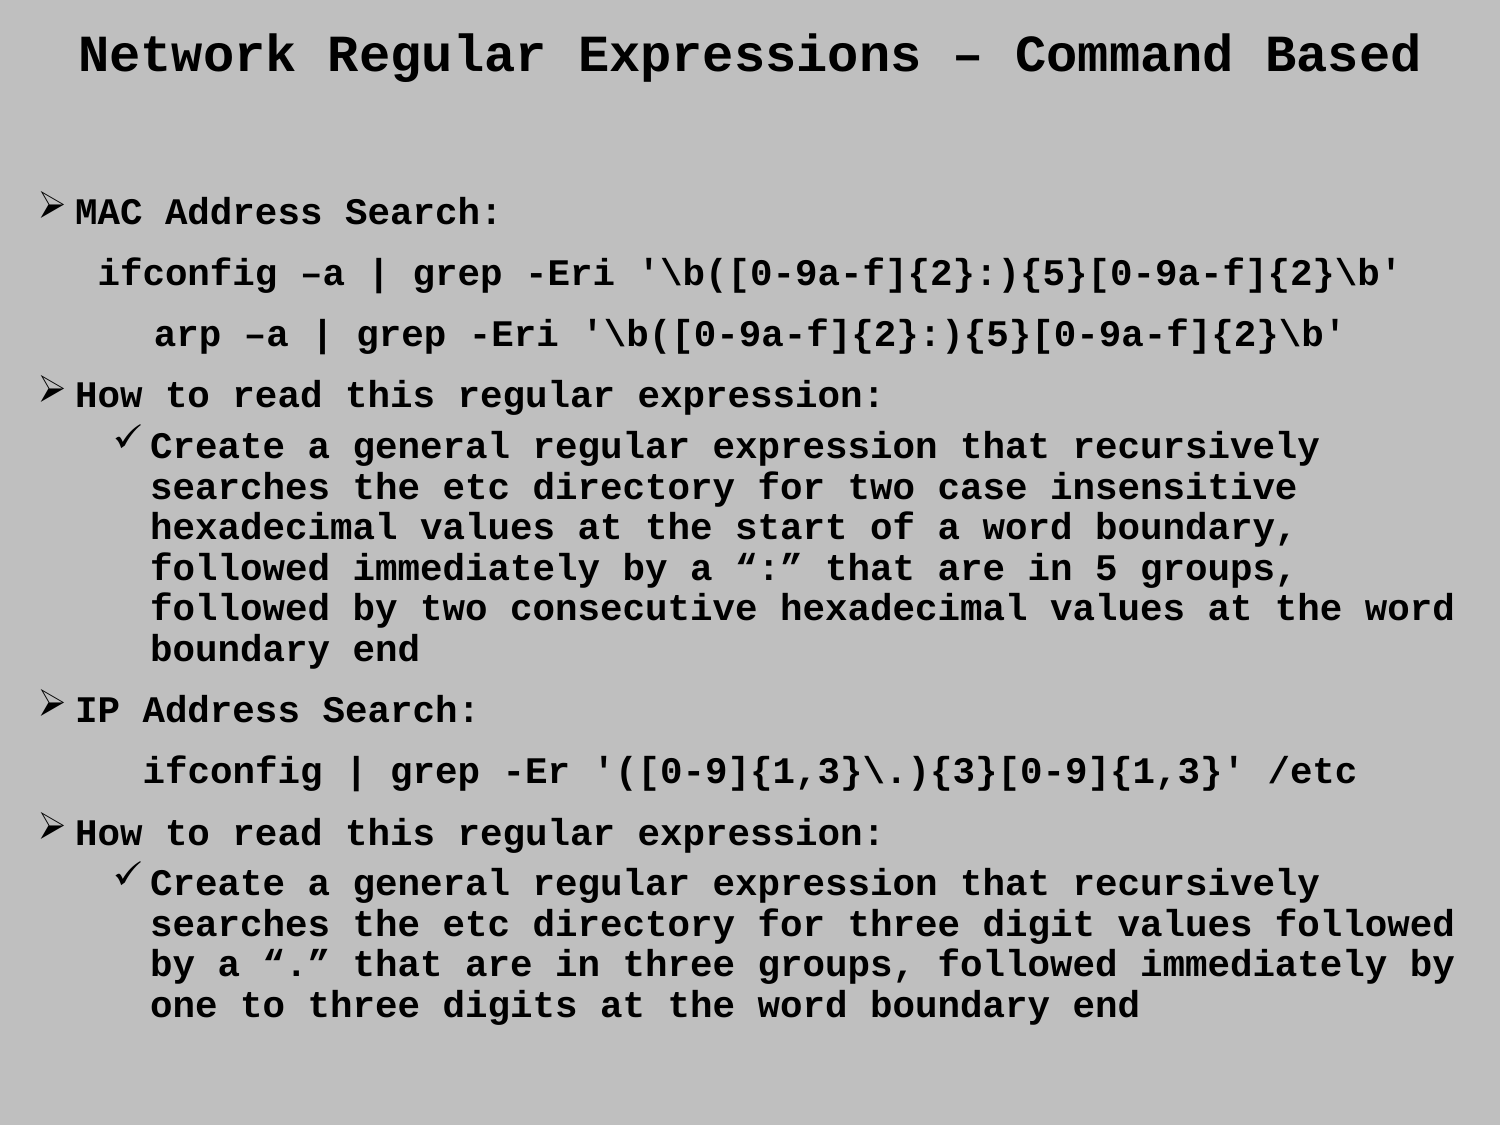

Network Regular Expressions – Command Based
MAC Address Search:
ifconfig –a | grep -Eri '\b([0-9a-f]{2}:){5}[0-9a-f]{2}\b'
arp –a | grep -Eri '\b([0-9a-f]{2}:){5}[0-9a-f]{2}\b'
How to read this regular expression:
Create a general regular expression that recursively searches the etc directory for two case insensitive hexadecimal values at the start of a word boundary, followed immediately by a “:” that are in 5 groups, followed by two consecutive hexadecimal values at the word boundary end
IP Address Search:
ifconfig | grep -Er '([0-9]{1,3}\.){3}[0-9]{1,3}' /etc
How to read this regular expression:
Create a general regular expression that recursively searches the etc directory for three digit values followed by a “.” that are in three groups, followed immediately by one to three digits at the word boundary end